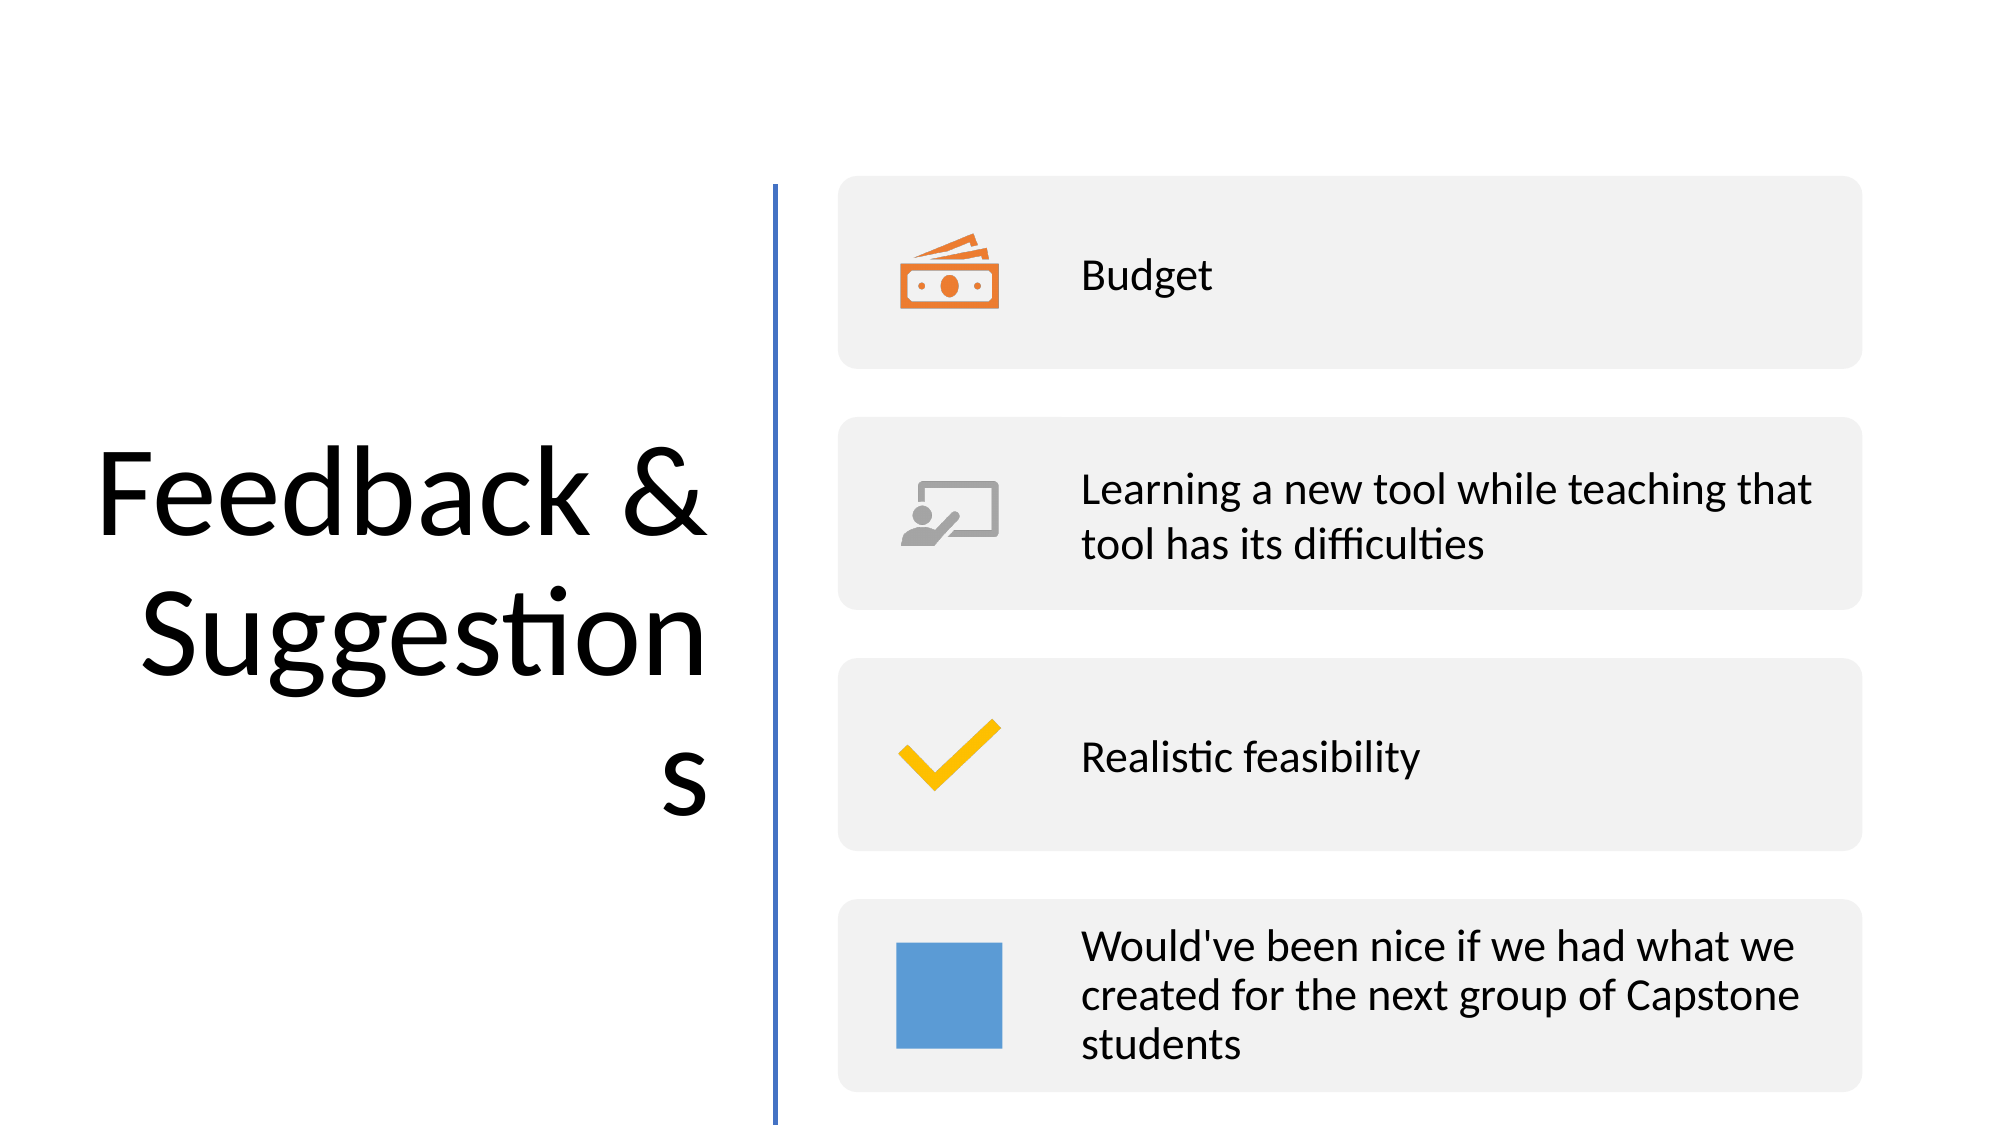

# Feedback & Suggestions
Budget
Learning a new tool while teaching that tool has its difficulties
Realistic feasibility
Would've been nice if we had what we created for the next group of Capstone students